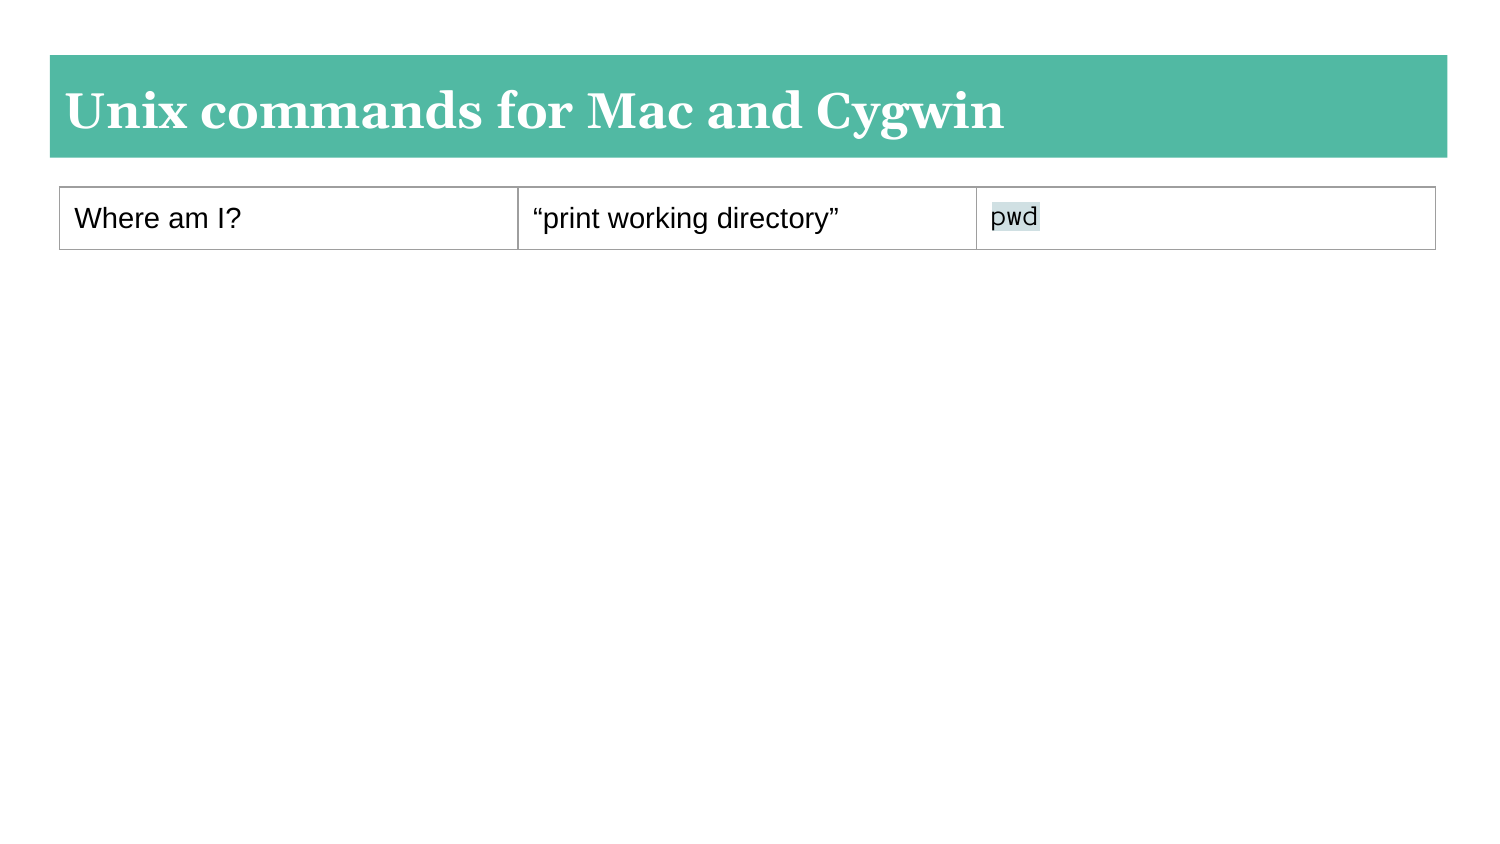

Unix commands for Mac and Cygwin
| Where am I? | “print working directory” | pwd |
| --- | --- | --- |